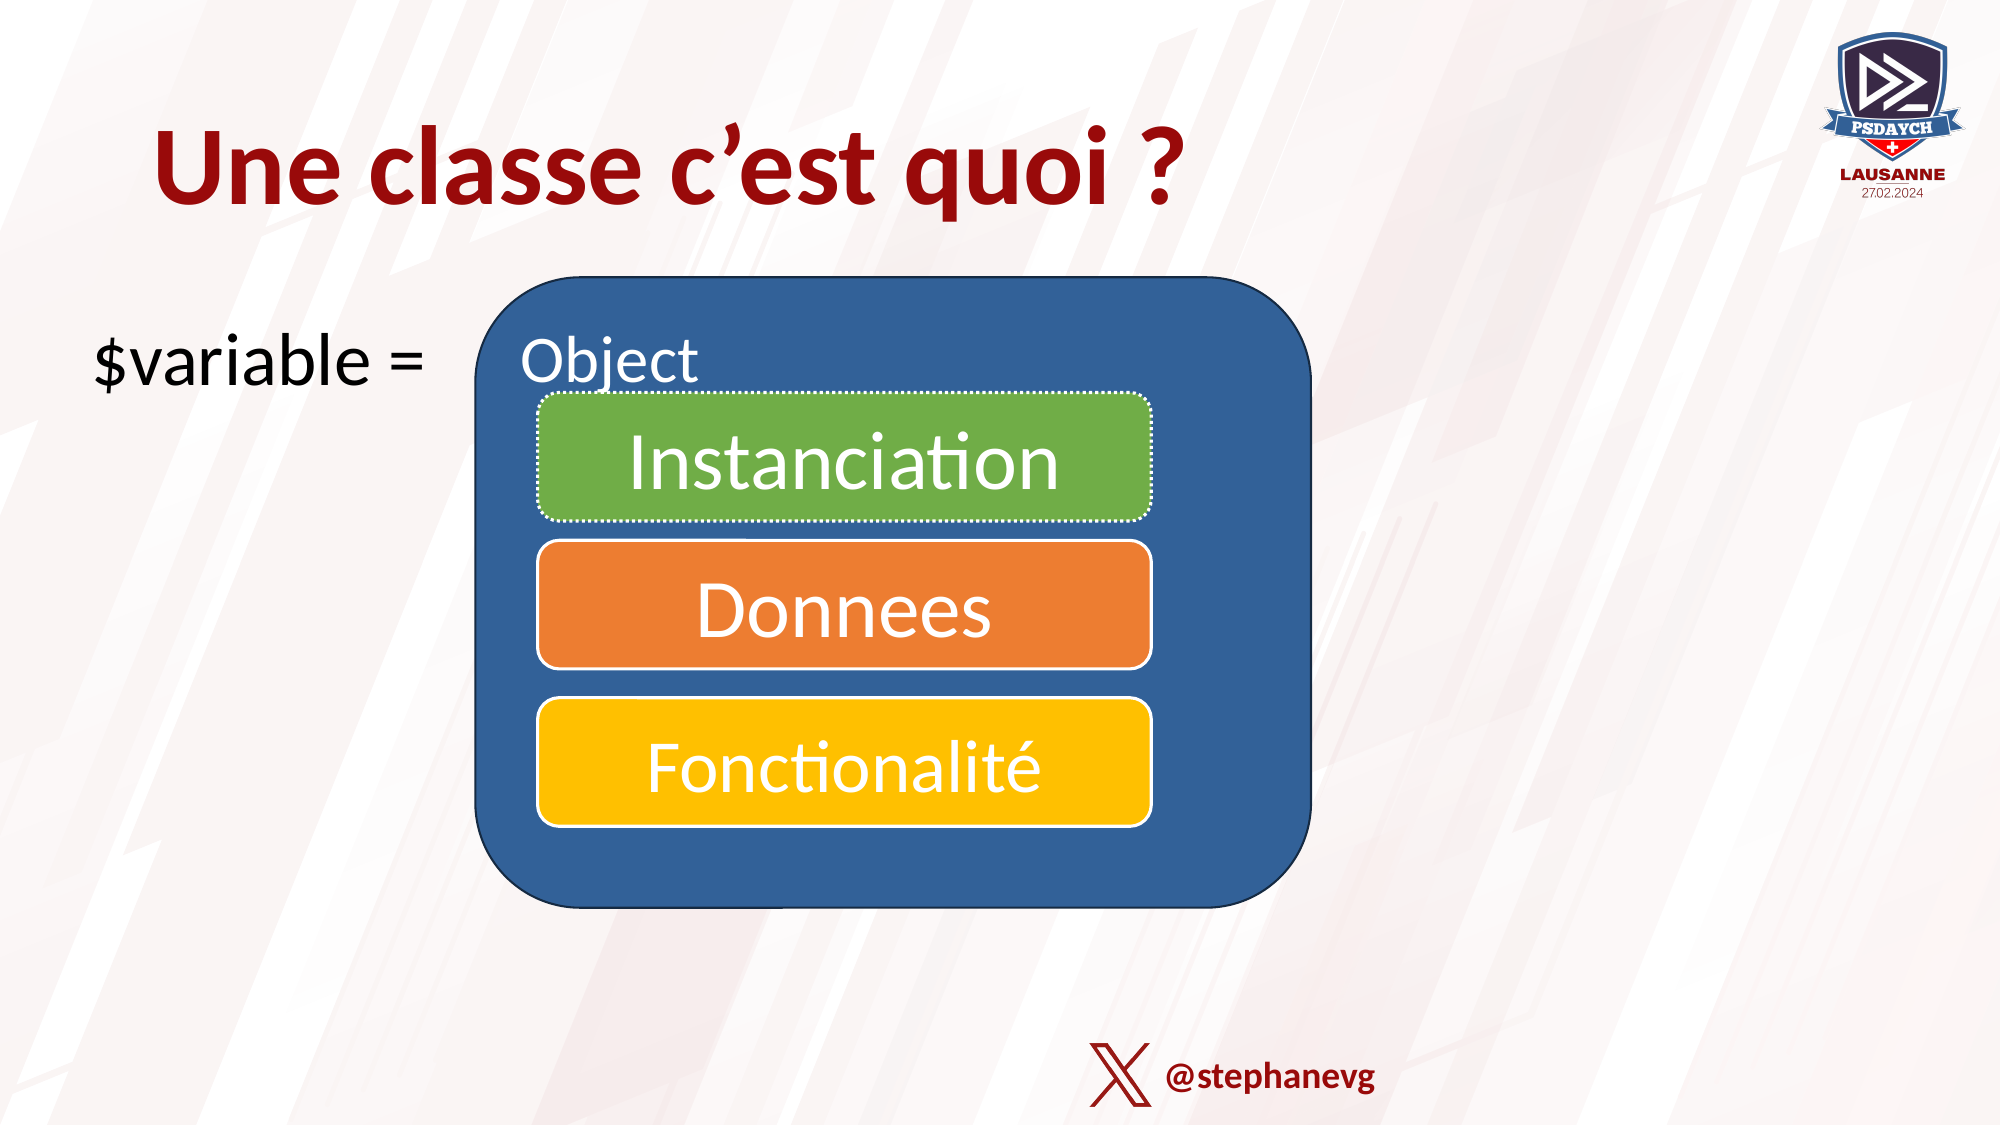

# Une classe c’est quoi ?
Object
$variable =
Instanciation
Donnees
Fonctionalité